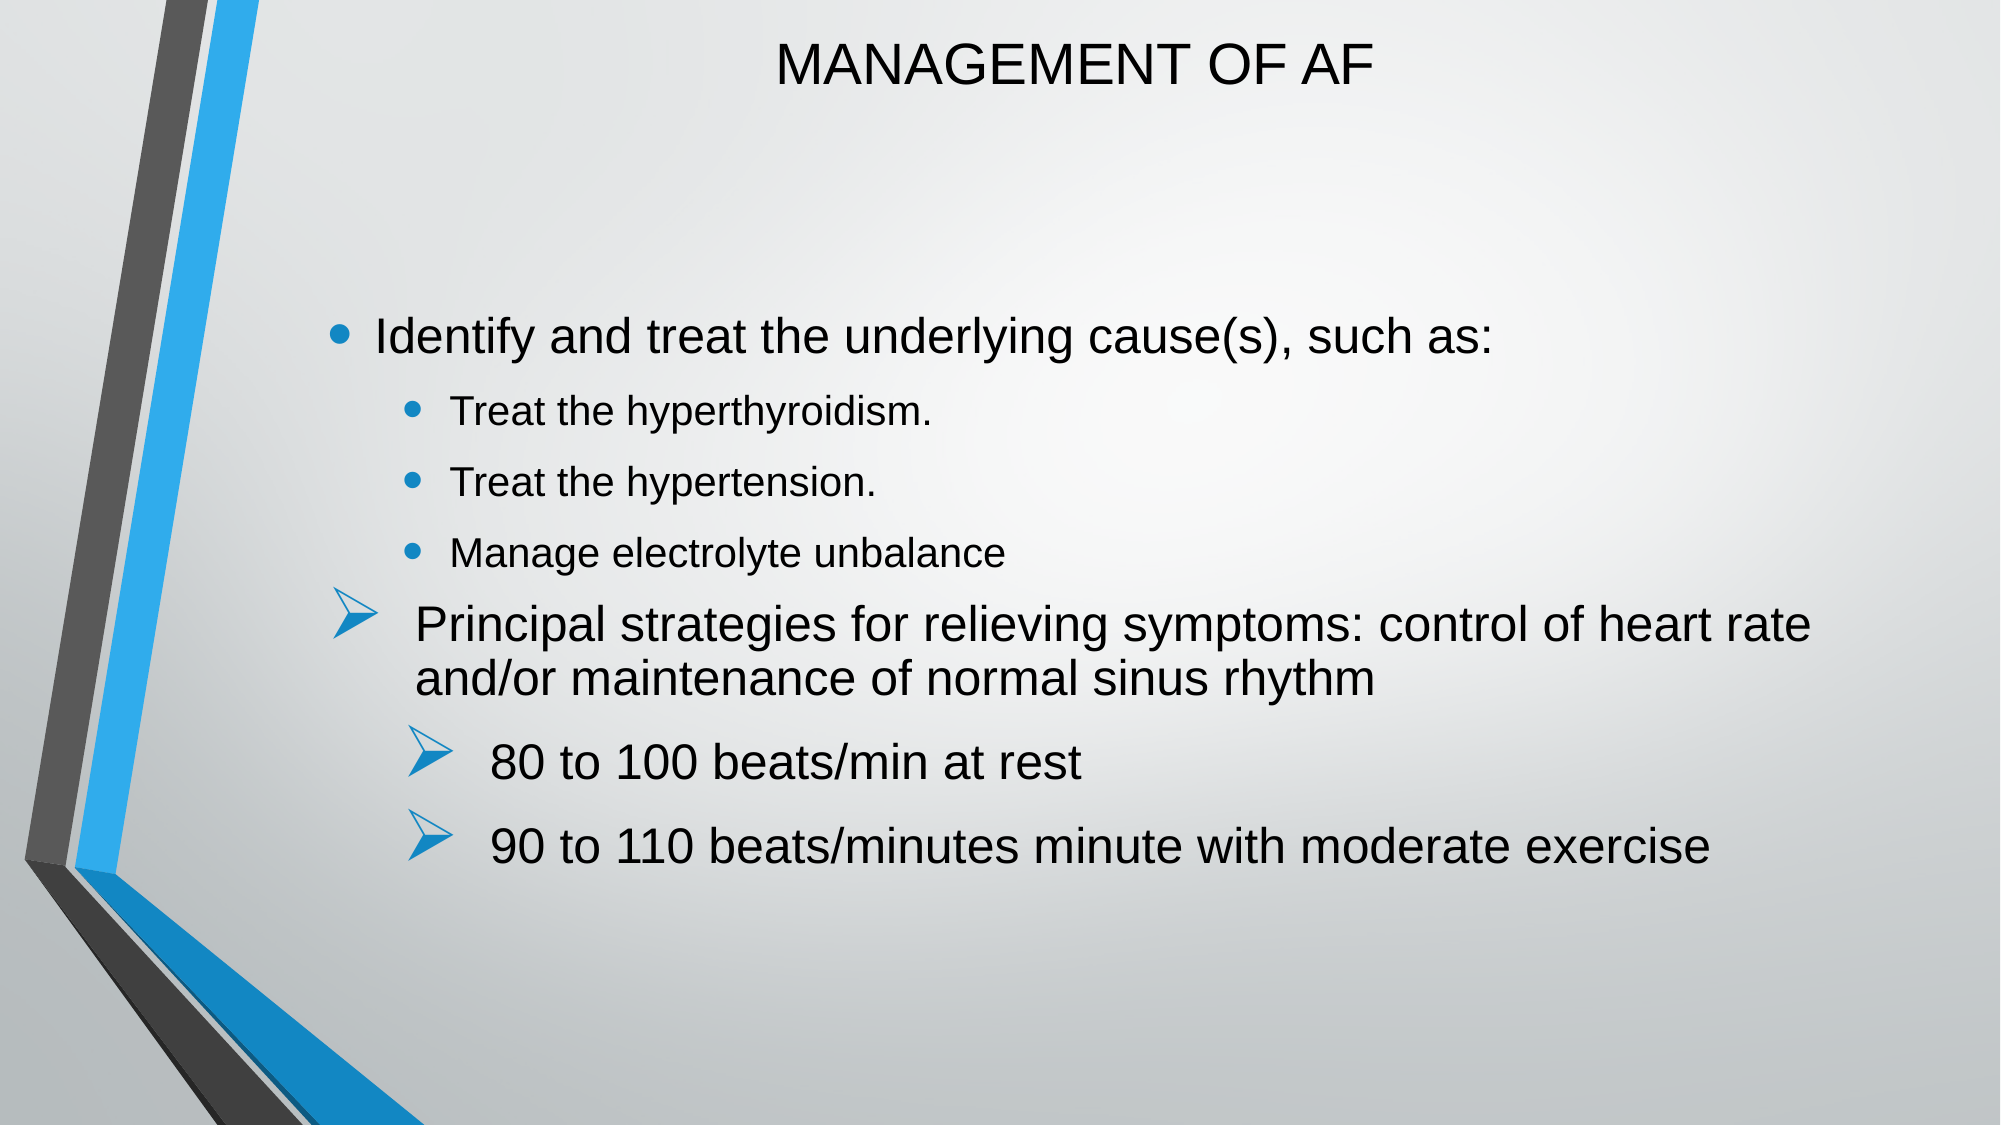

# MANAGEMENT OF AF
Identify and treat the underlying cause(s), such as:
Treat the hyperthyroidism.
Treat the hypertension.
Manage electrolyte unbalance
Principal strategies for relieving symptoms: control of heart rate and/or maintenance of normal sinus rhythm
80 to 100 beats/min at rest
90 to 110 beats/minutes minute with moderate exercise